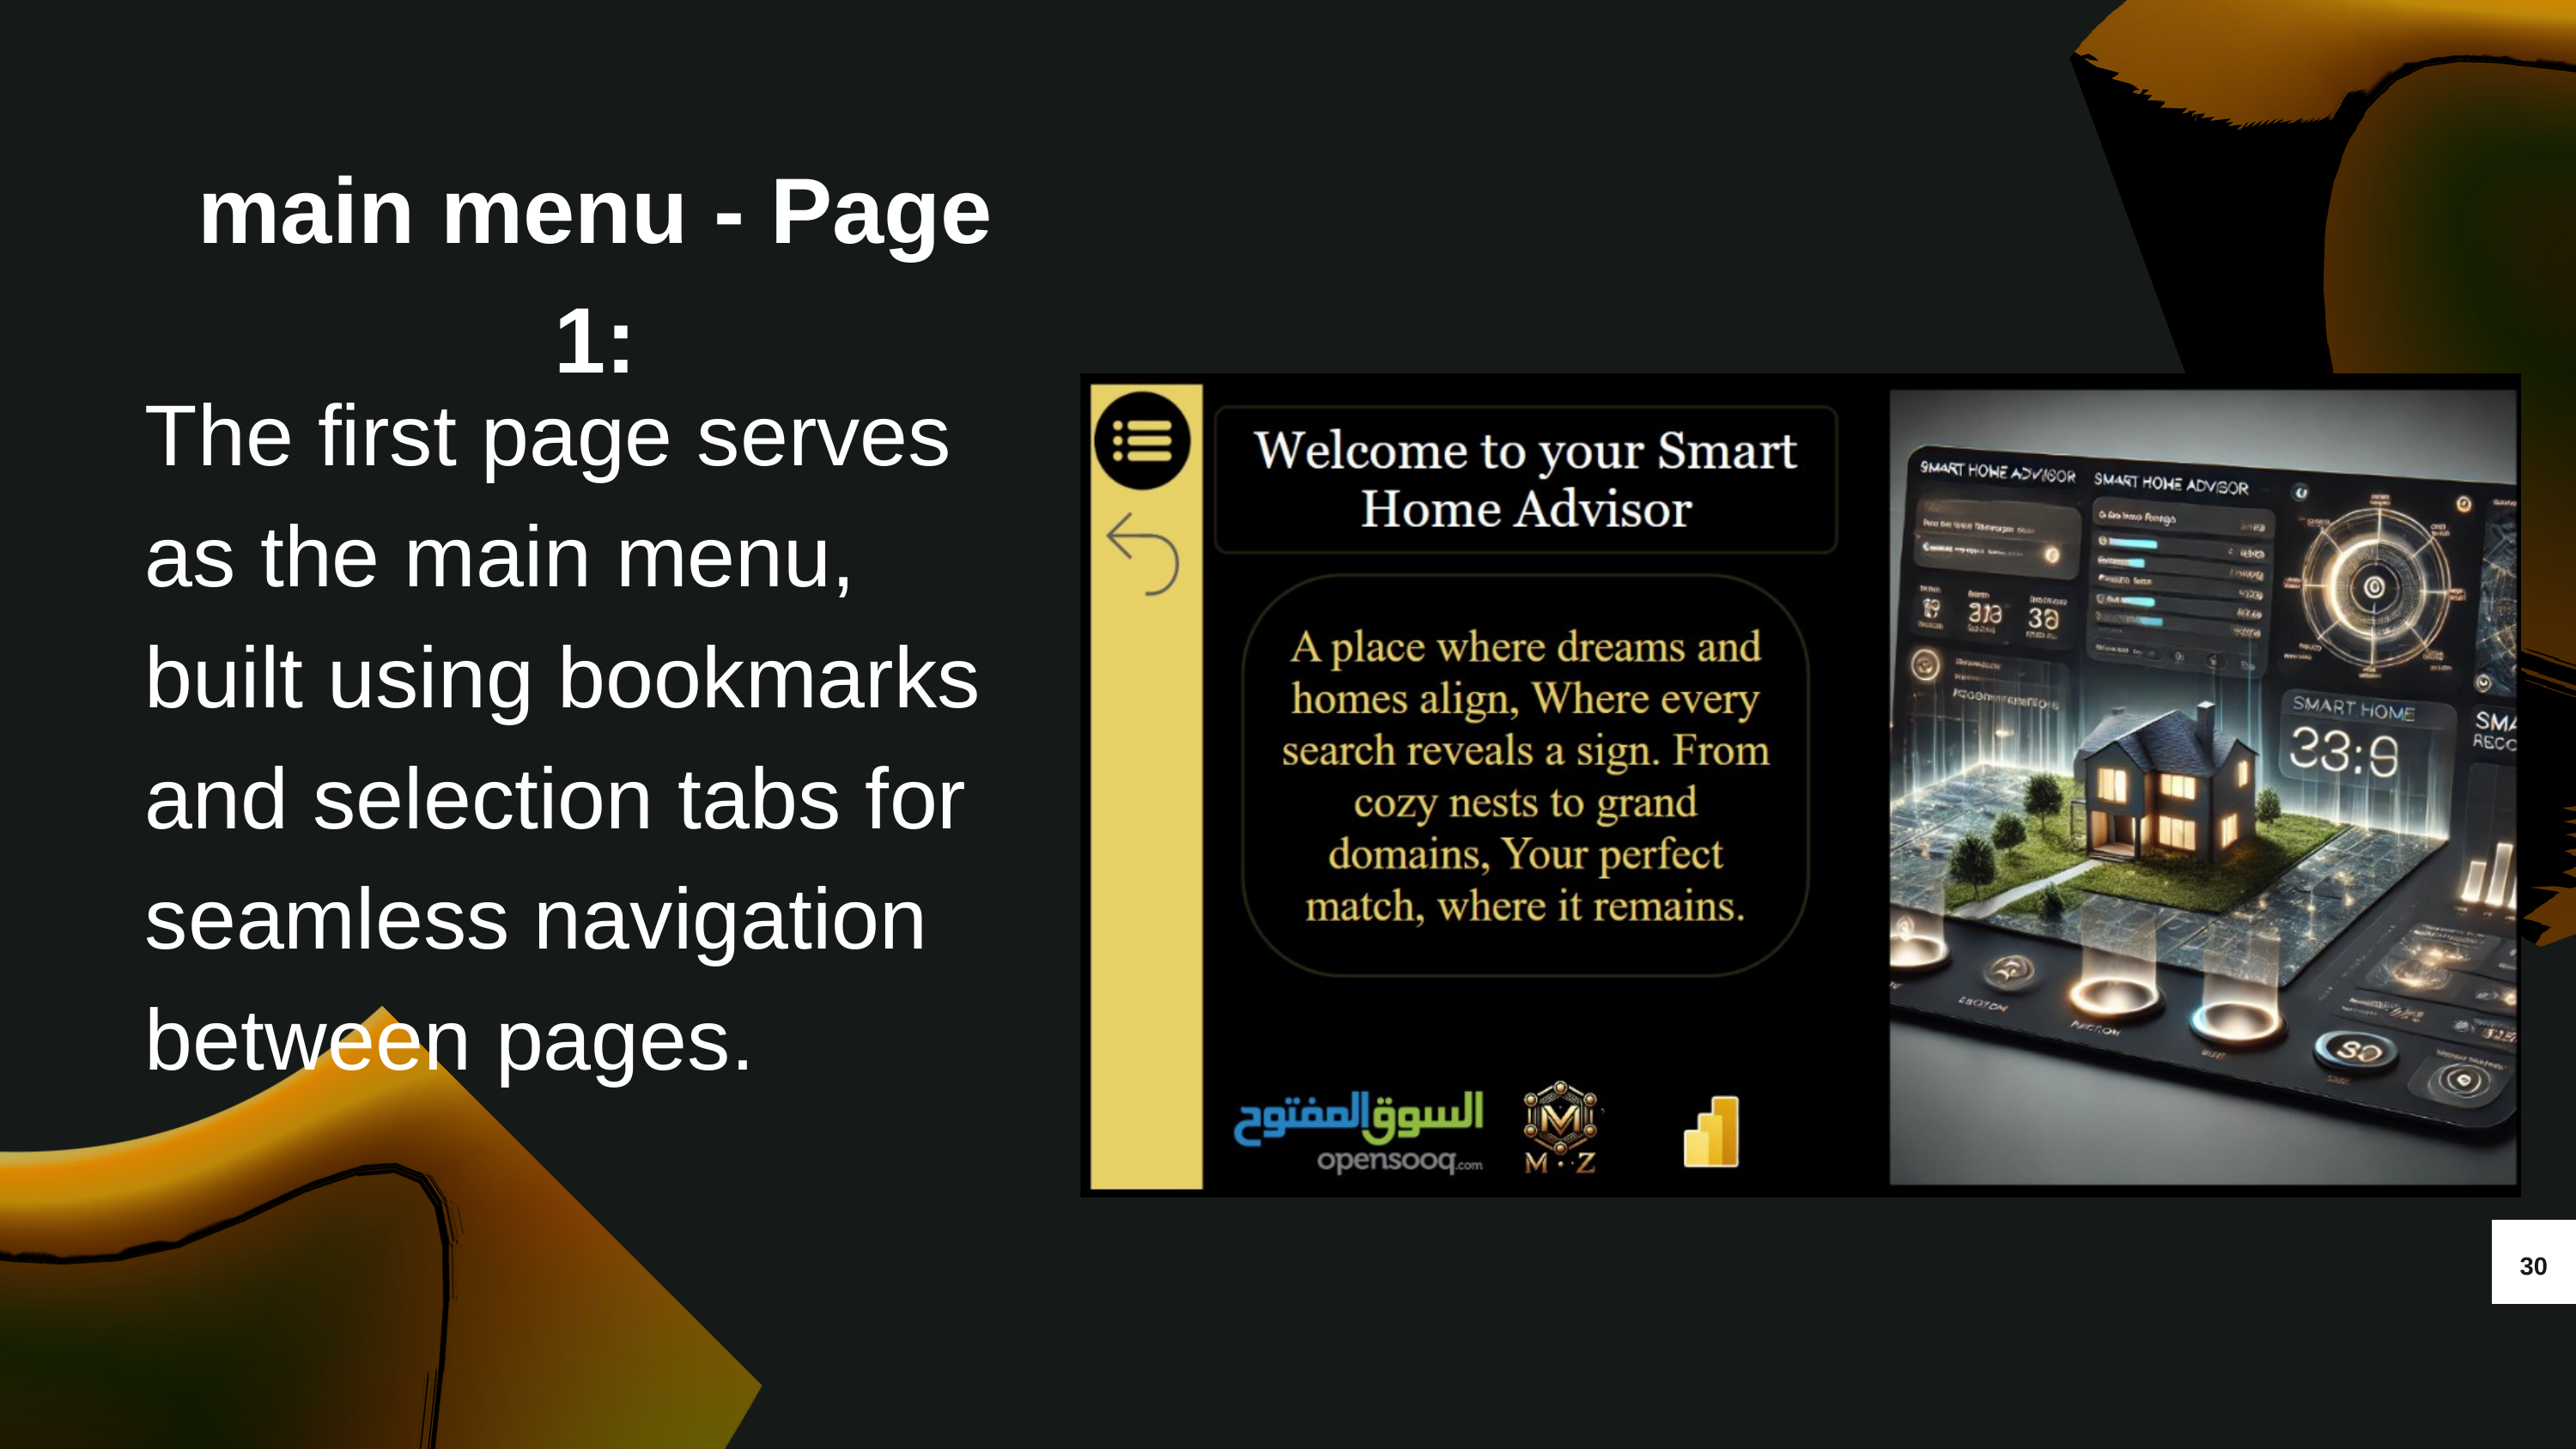

main menu - Page 1:
The first page serves as the main menu, built using bookmarks and selection tabs for seamless navigation between pages.

30